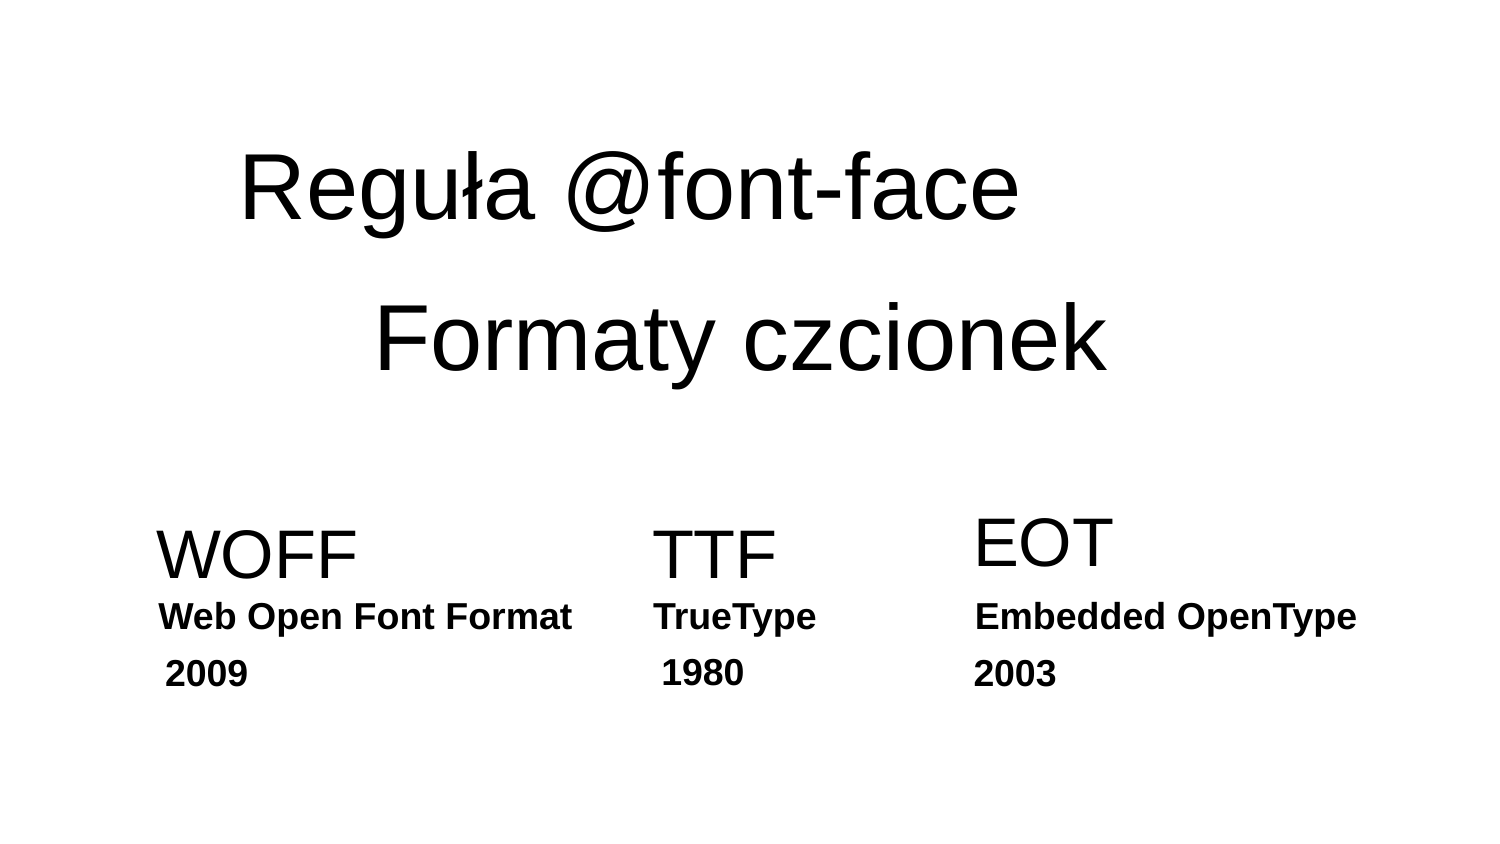

Reguła @font-face
Formaty czcionek
EOT
WOFF
TTF
Web Open Font Format
TrueType
Embedded OpenType
1980
2009
2003